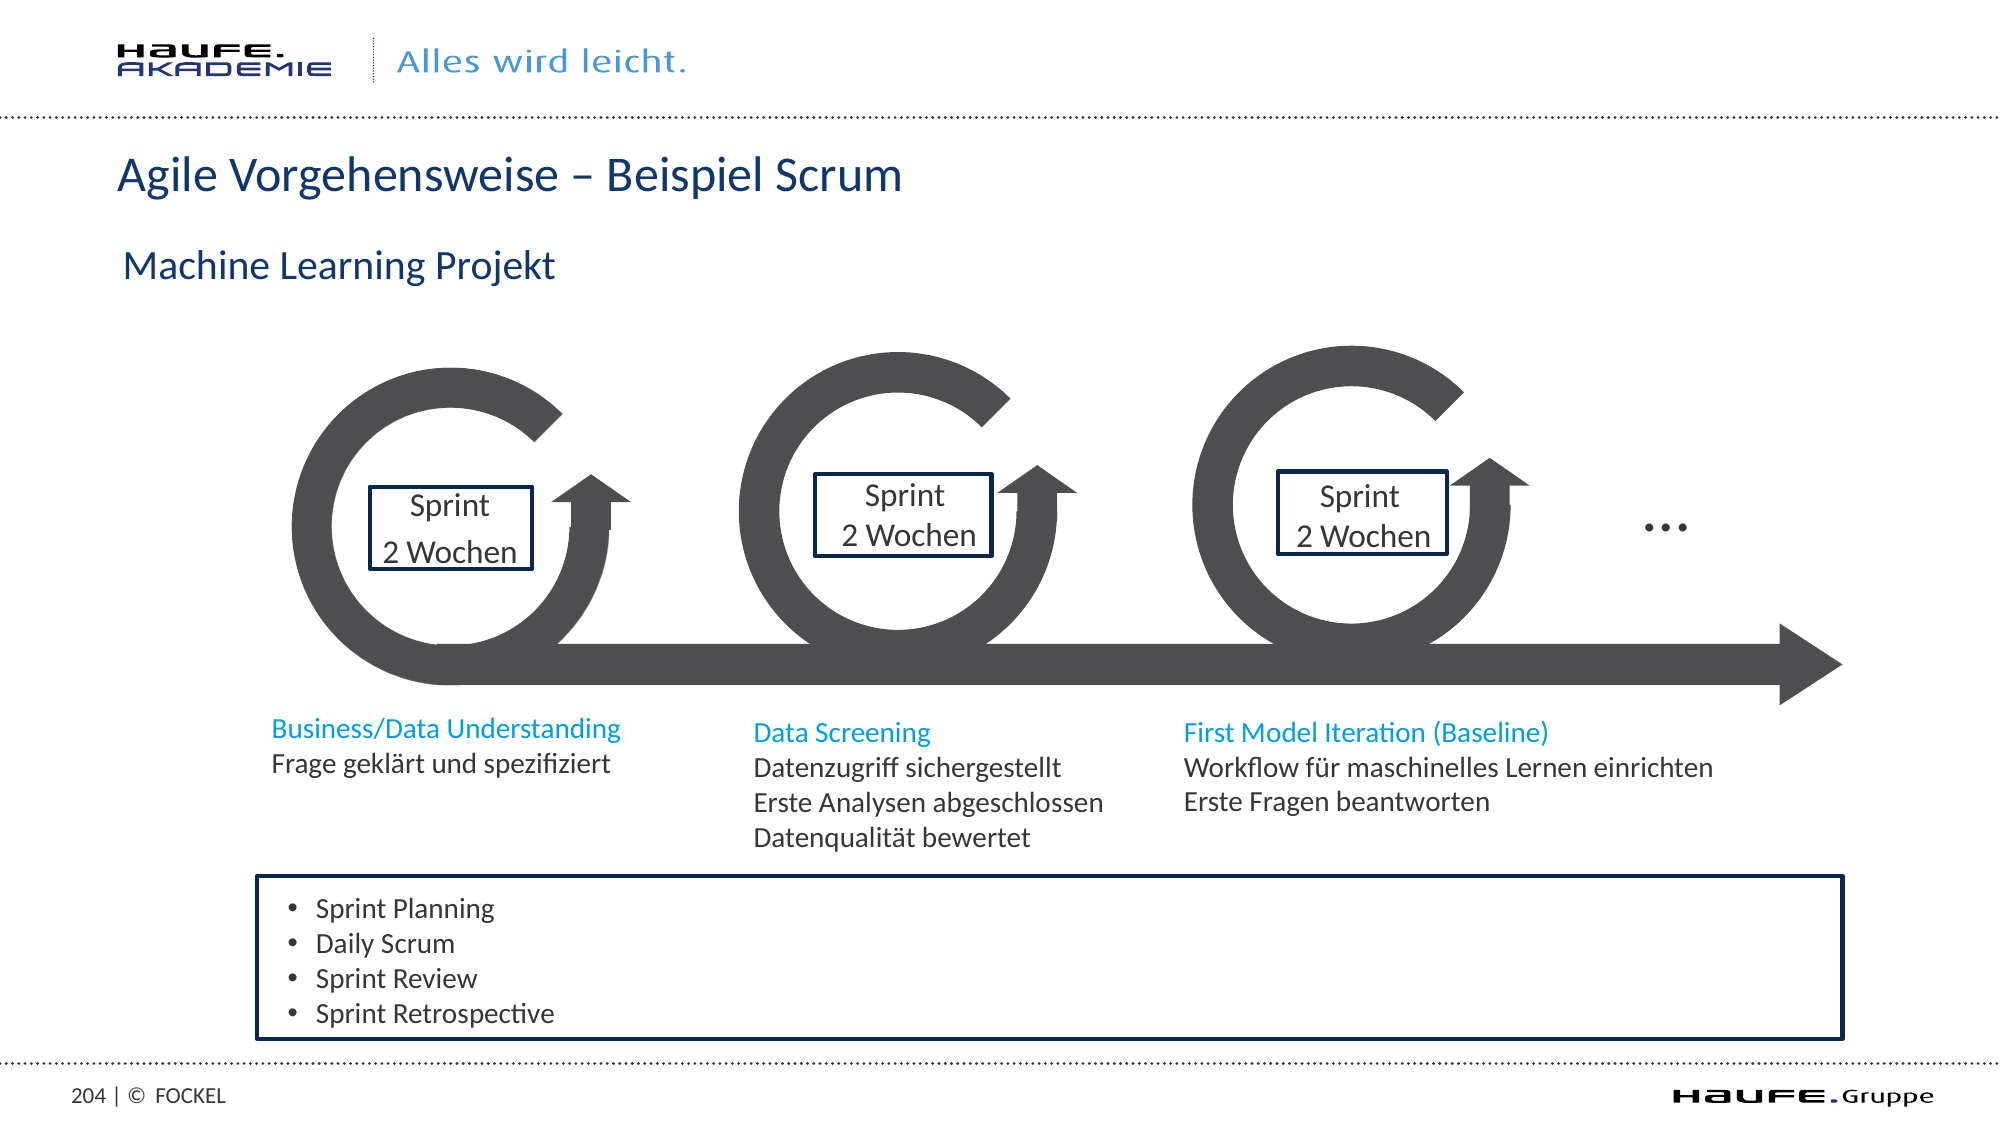

Sprint
2 Wochen

# Agile Vorgehensweise – Beispiel Scrum
Machine Learning Projekt

…

Sprint
2 Wochen
Sprint
2 Wochen

Business/Data Understanding
Frage geklärt und spezifiziert
First Model Iteration (Baseline)
Workflow für maschinelles Lernen einrichten
Erste Fragen beantworten
Data Screening
Datenzugriff sichergestellt
Erste Analysen abgeschlossen
Datenqualität bewertet

Sprint Planning
Daily Scrum
Sprint Review
Sprint Retrospective
204 | ©
Fockel